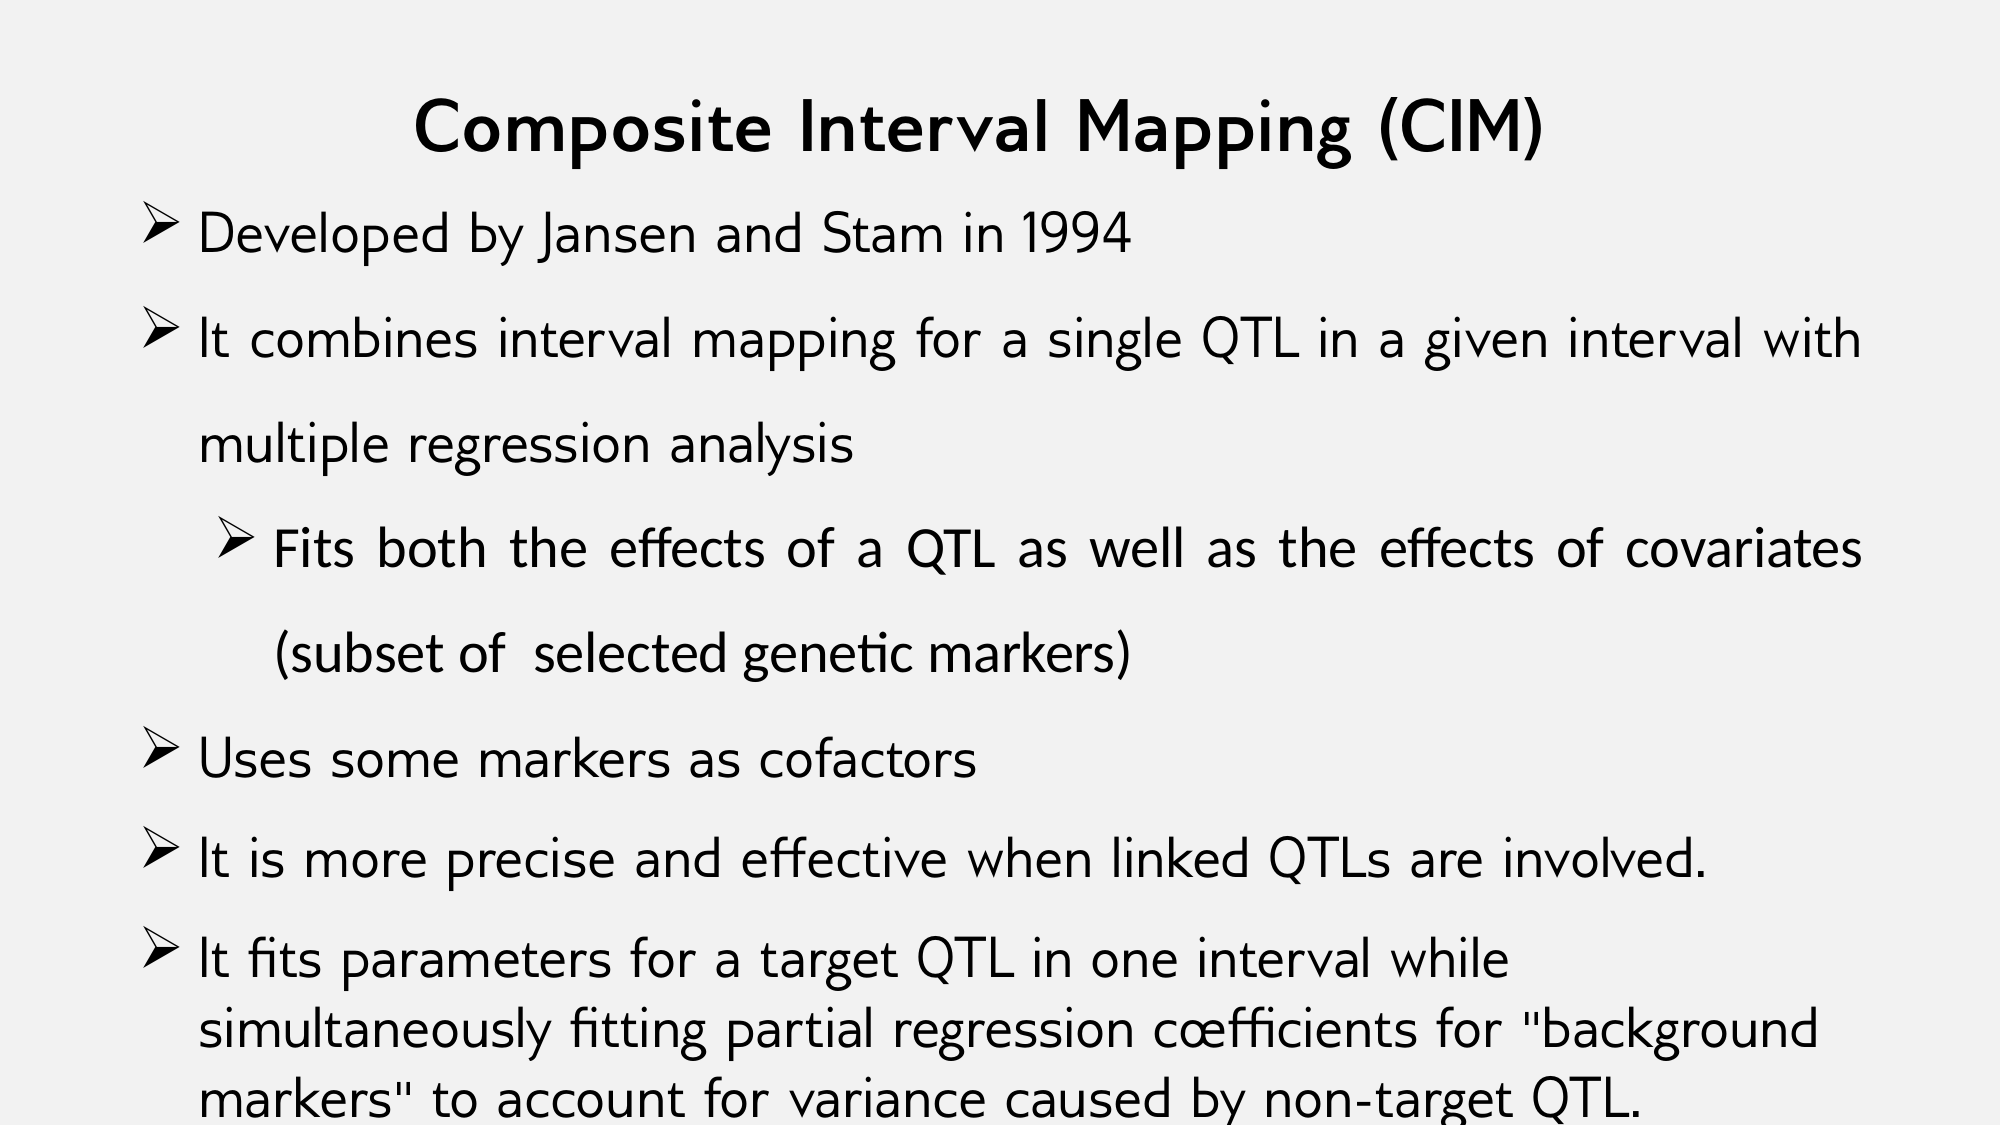

Composite Interval Mapping (CIM)
Developed by Jansen and Stam in 1994
It combines interval mapping for a single QTL in a given interval with multiple regression analysis
Fits both the effects of a QTL as well as the effects of covariates (subset of  selected genetic markers)
Uses some markers as cofactors
It is more precise and effective when linked QTLs are involved.
It fits parameters for a target QTL in one interval while simultaneously fitting partial regression coefficients for "background markers" to account for variance caused by non-target QTL.